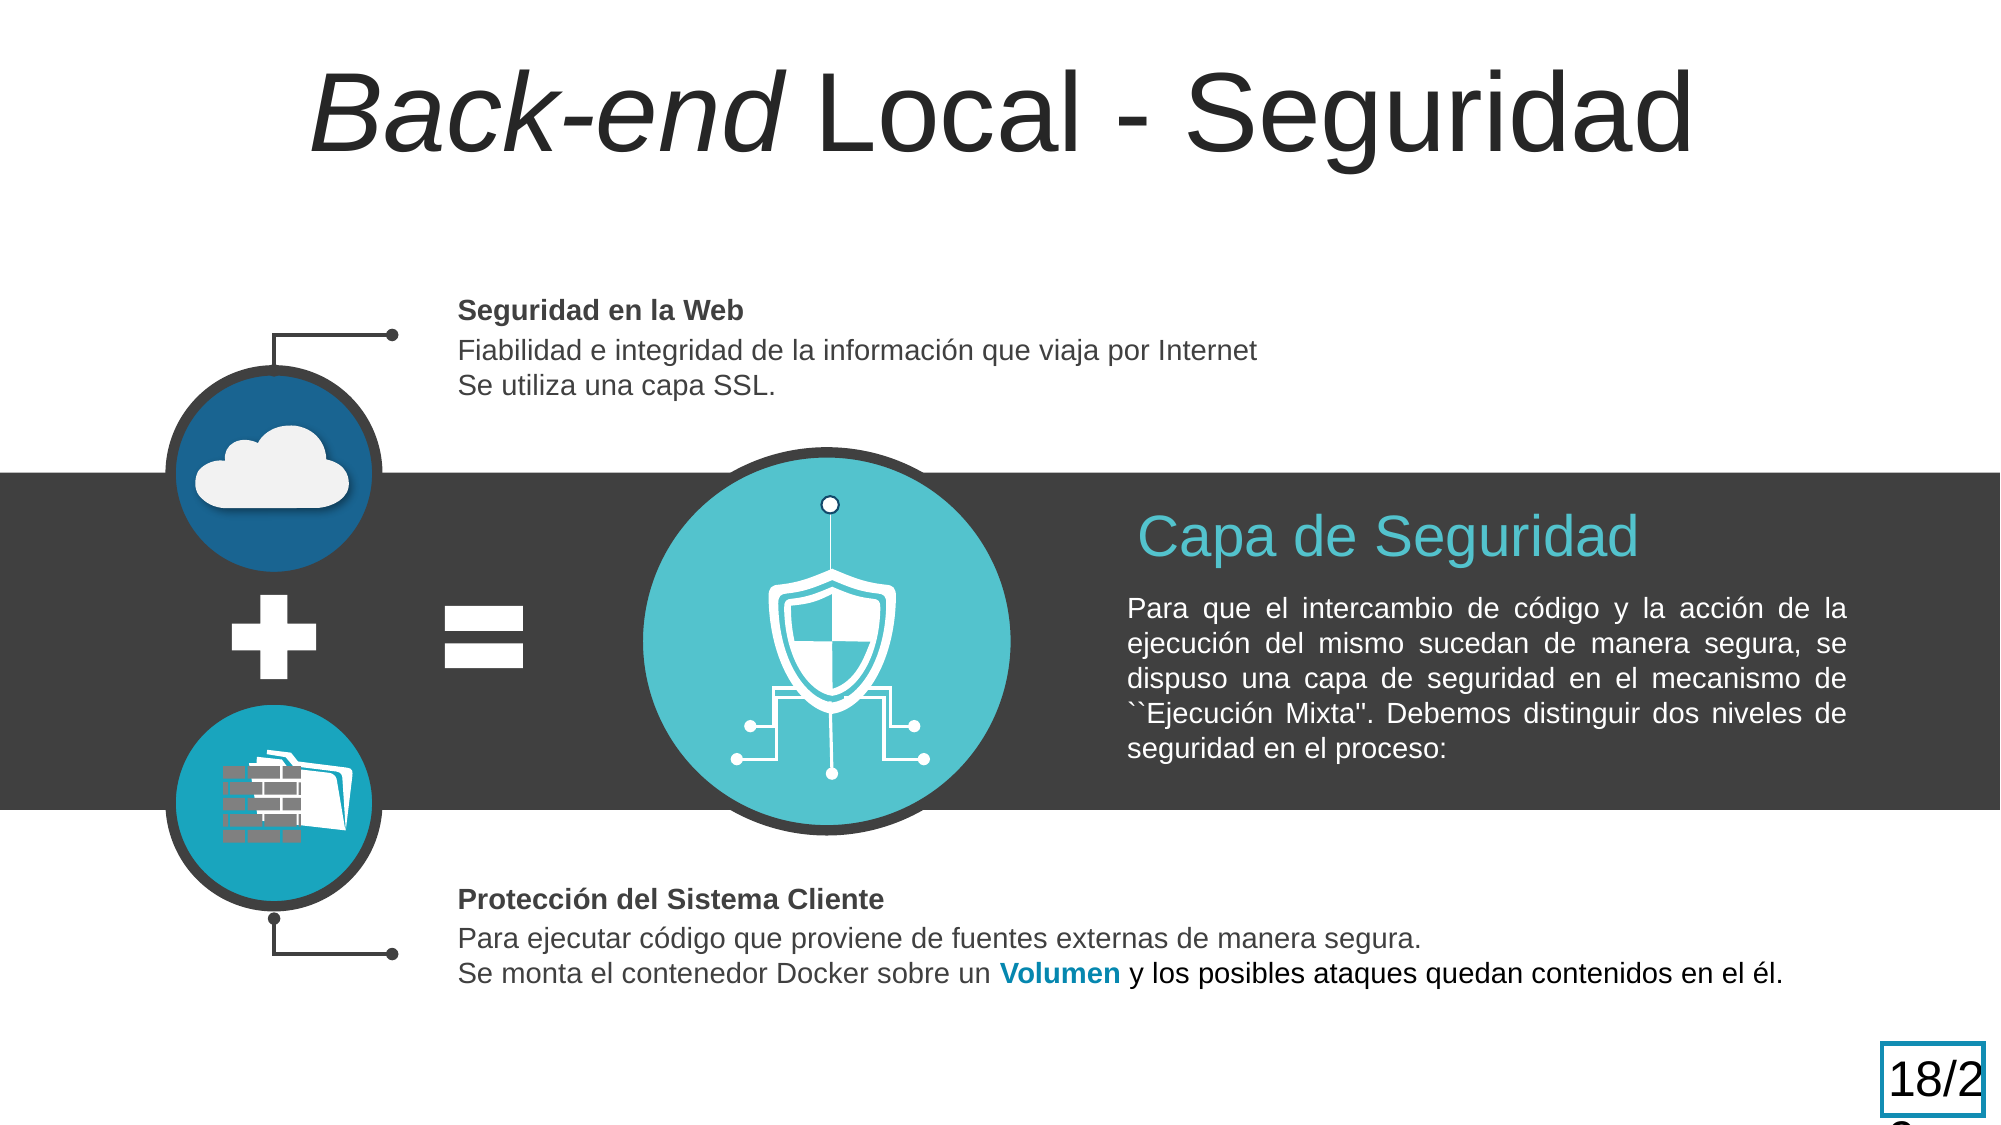

Back-end Local - Seguridad
Seguridad en la Web
Fiabilidad e integridad de la información que viaja por Internet
Se utiliza una capa SSL.

Capa de Seguridad

Para que el intercambio de código y la acción de la ejecución del mismo sucedan de manera segura, se dispuso una capa de seguridad en el mecanismo de ``Ejecución Mixta''. Debemos distinguir dos niveles de seguridad en el proceso:

Protección del Sistema Cliente
Para ejecutar código que proviene de fuentes externas de manera segura.
Se monta el contenedor Docker sobre un Volumen y los posibles ataques quedan contenidos en el él.
18/29